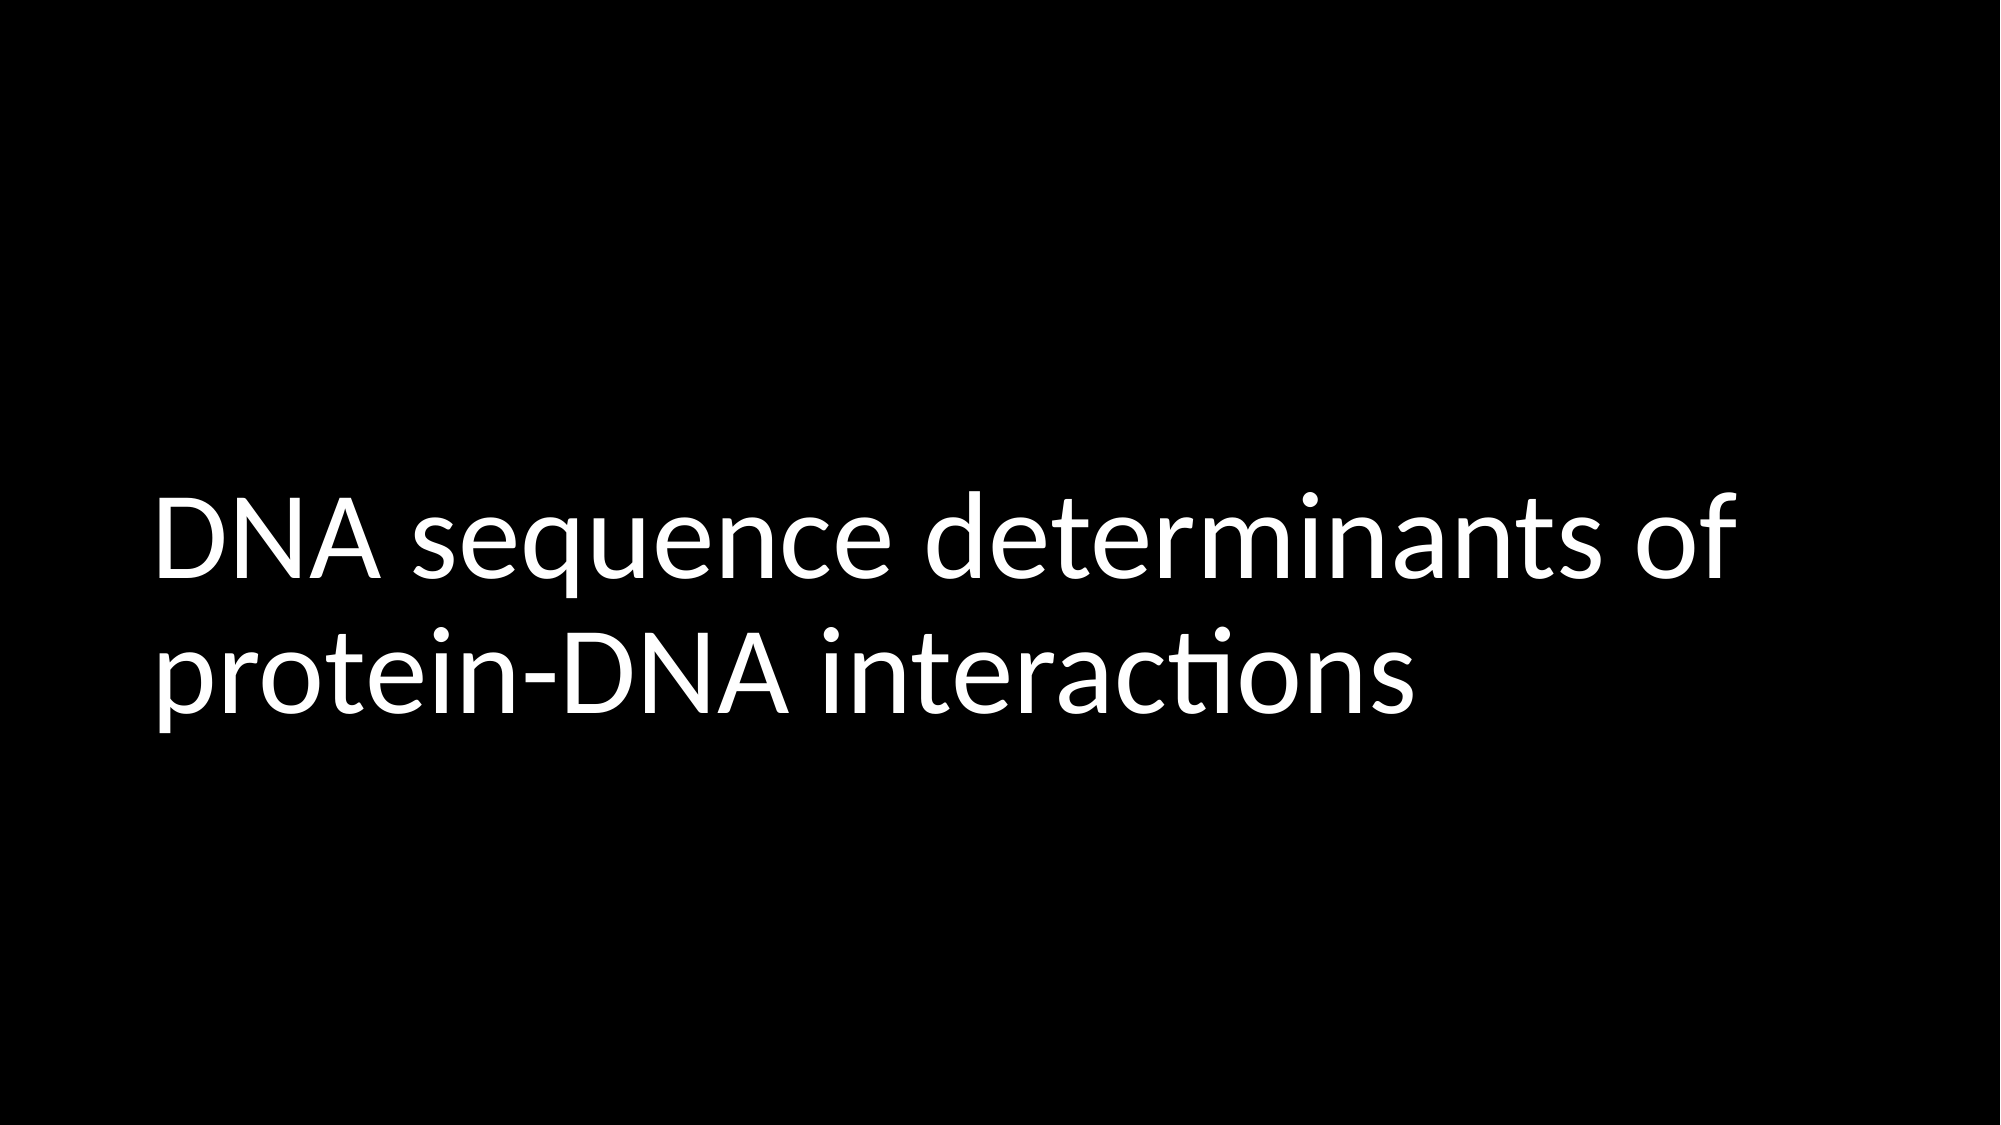

# DNA sequence determinants of protein-DNA interactions